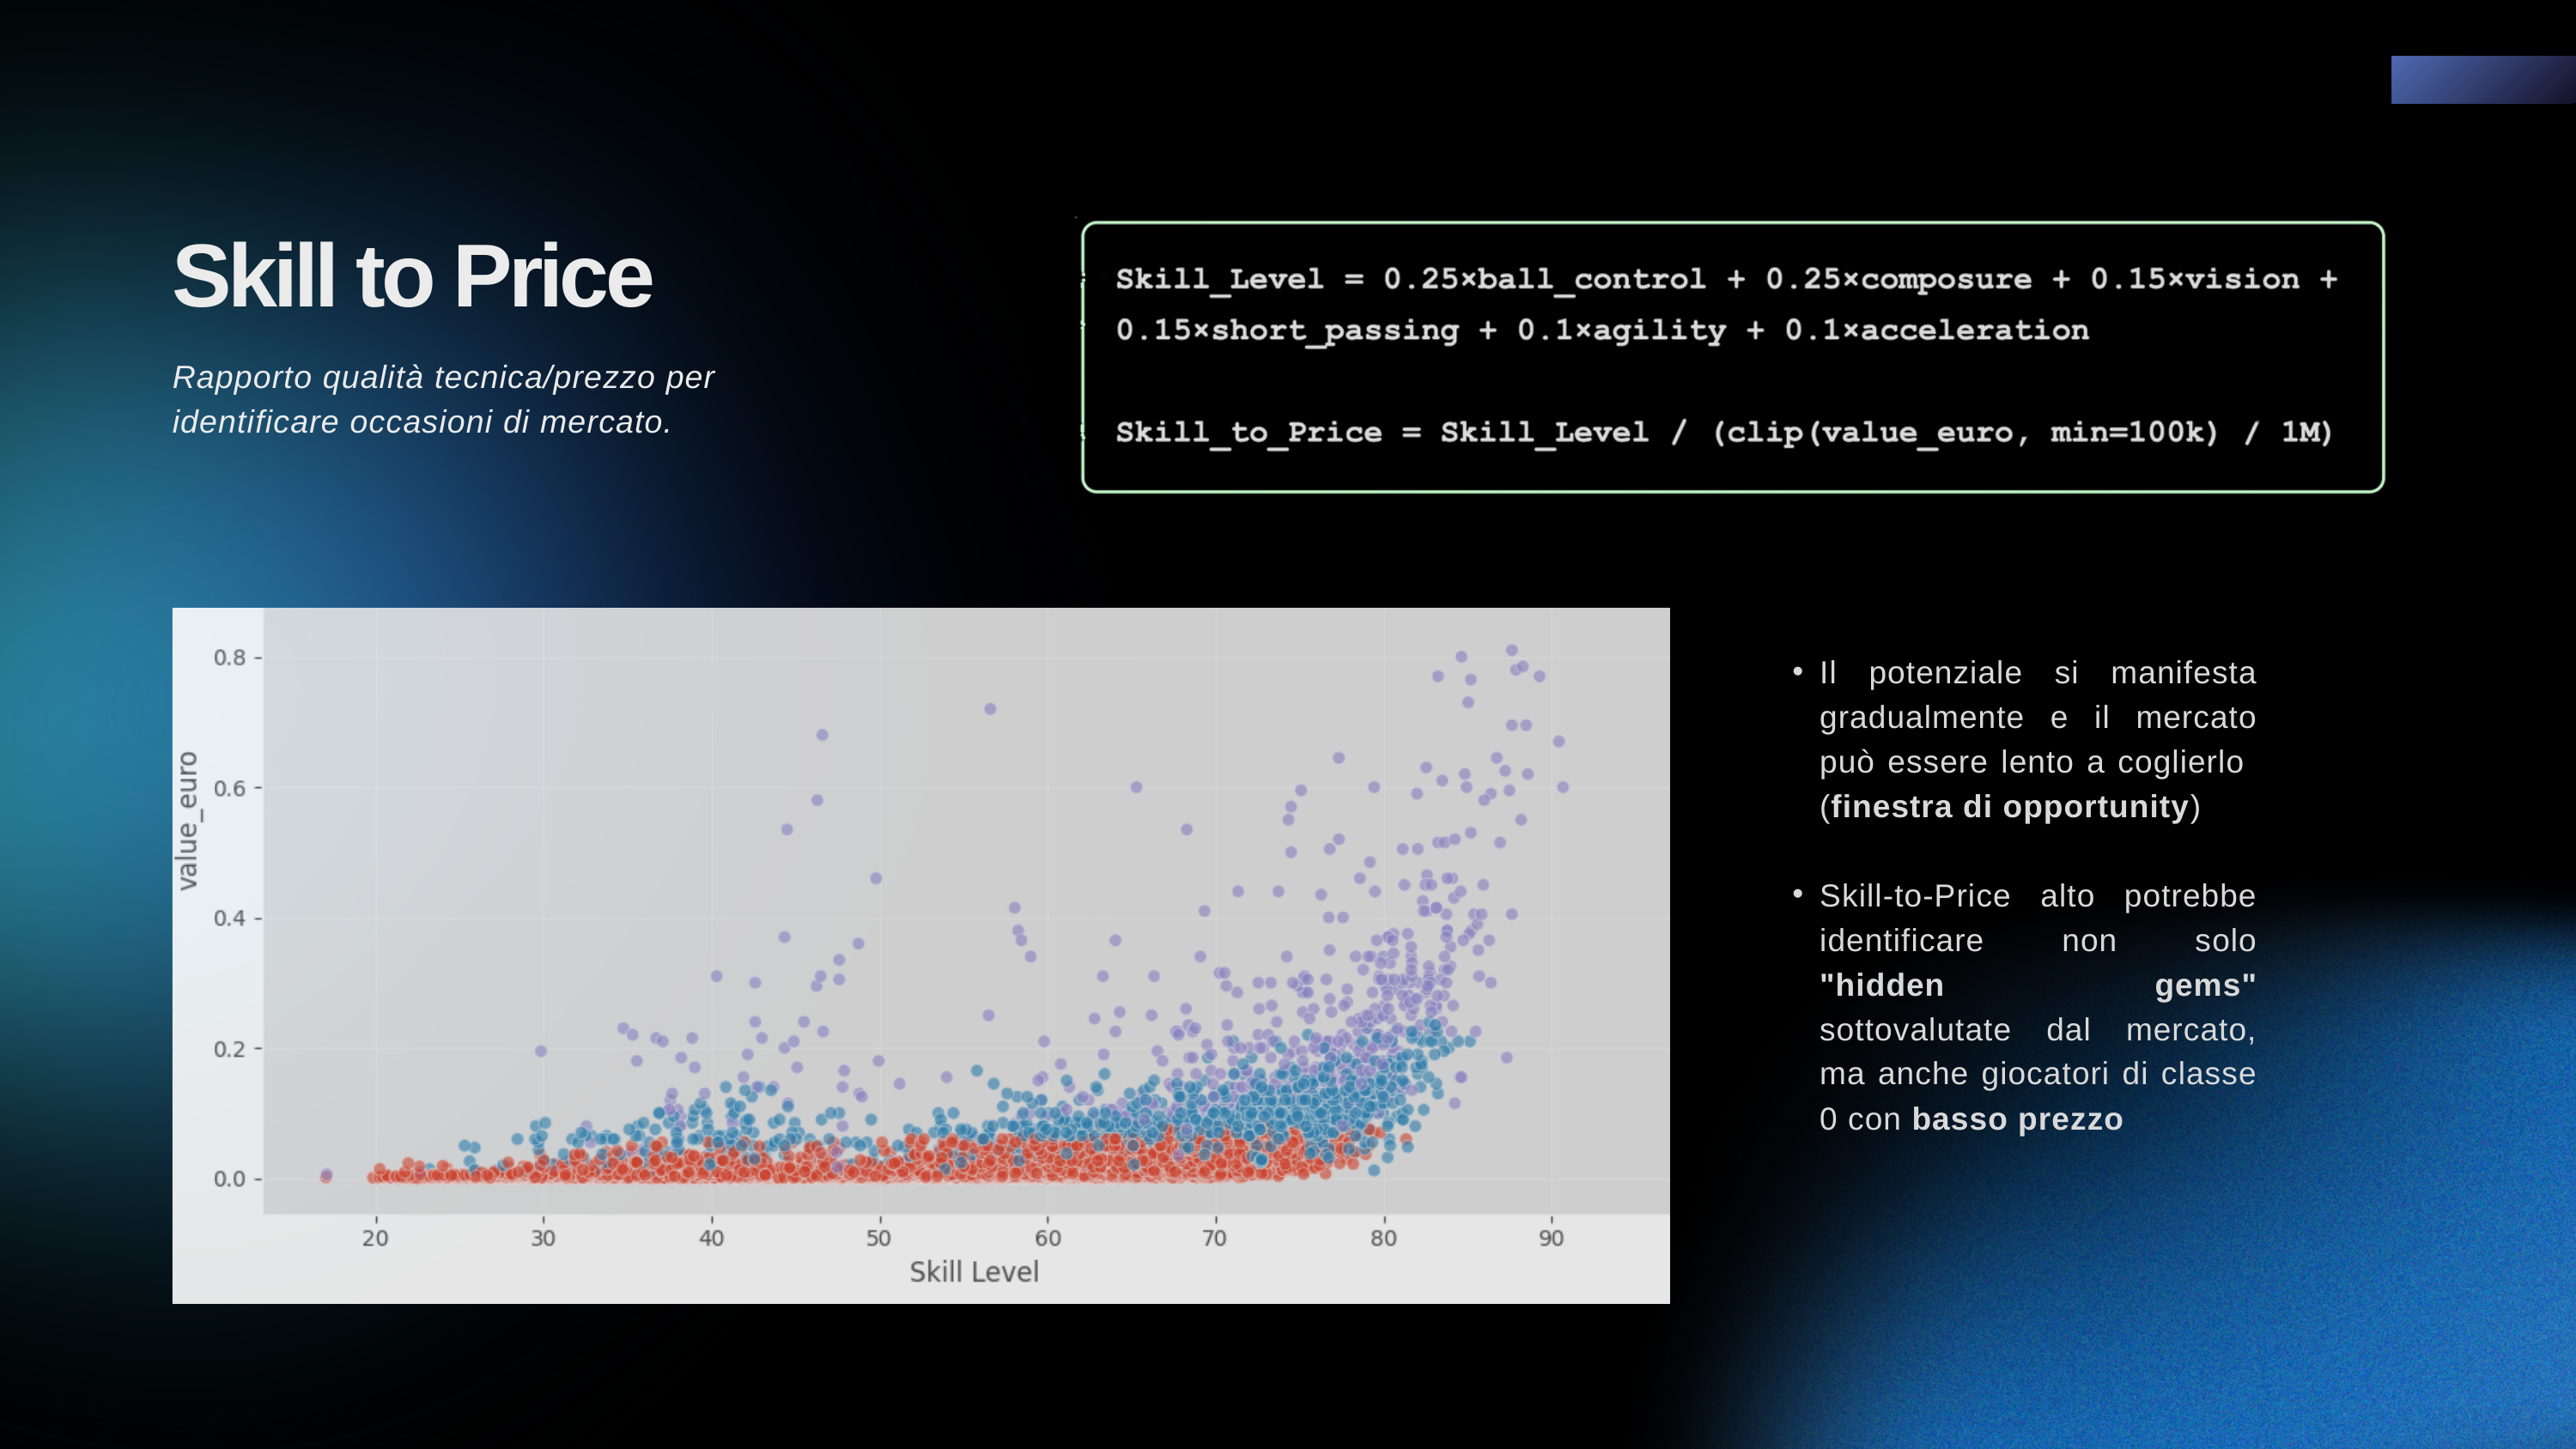

Skill to Price
Rapporto qualità tecnica/prezzo per identificare occasioni di mercato.

Il potenziale si manifesta gradualmente e il mercato può essere lento a coglierlo  (finestra di opportunity)

Skill-to-Price alto potrebbe identificare non solo "hidden gems" sottovalutate dal mercato, ma anche giocatori di classe 0 con basso prezzo